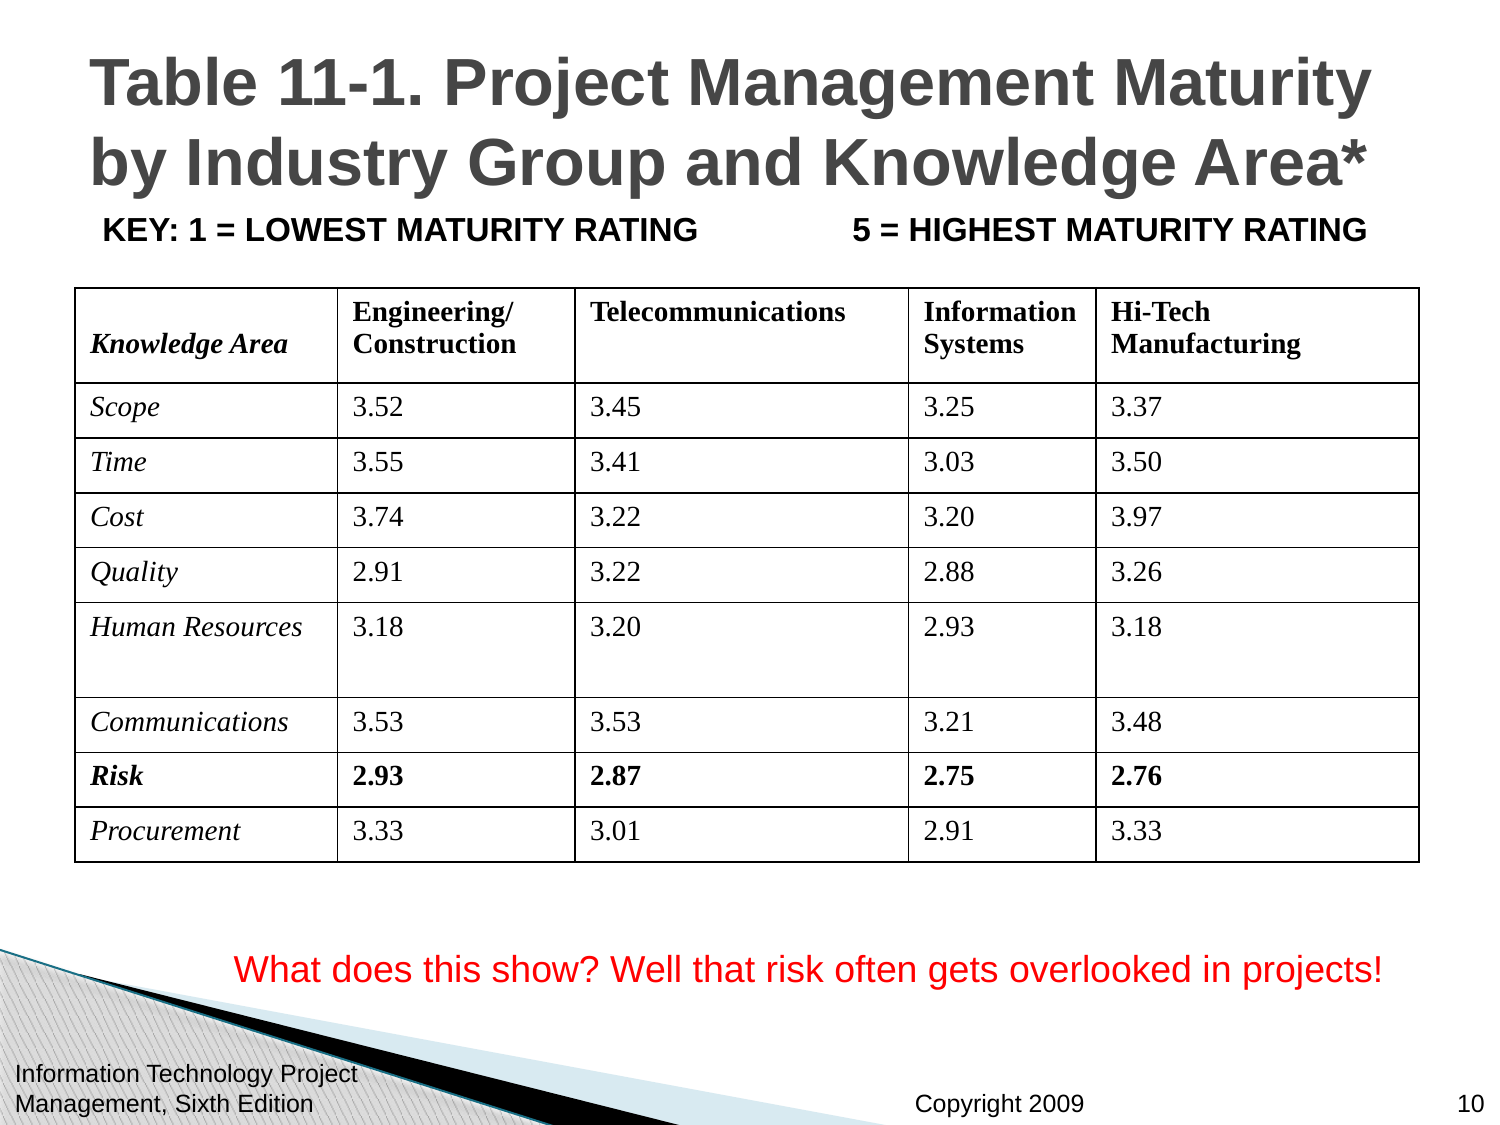

# Table 11-1. Project Management Maturity by Industry Group and Knowledge Area*
KEY: 1 = LOWEST MATURITY RATING   	5 = HIGHEST MATURITY RATING
| Knowledge Area | Engineering/ Construction | Telecommunications | Information Systems | Hi-Tech Manufacturing |
| --- | --- | --- | --- | --- |
| Scope | 3.52 | 3.45 | 3.25 | 3.37 |
| Time | 3.55 | 3.41 | 3.03 | 3.50 |
| Cost | 3.74 | 3.22 | 3.20 | 3.97 |
| Quality | 2.91 | 3.22 | 2.88 | 3.26 |
| Human Resources | 3.18 | 3.20 | 2.93 | 3.18 |
| Communications | 3.53 | 3.53 | 3.21 | 3.48 |
| Risk | 2.93 | 2.87 | 2.75 | 2.76 |
| Procurement | 3.33 | 3.01 | 2.91 | 3.33 |
What does this show? Well that risk often gets overlooked in projects!
Information Technology Project Management, Sixth Edition
10